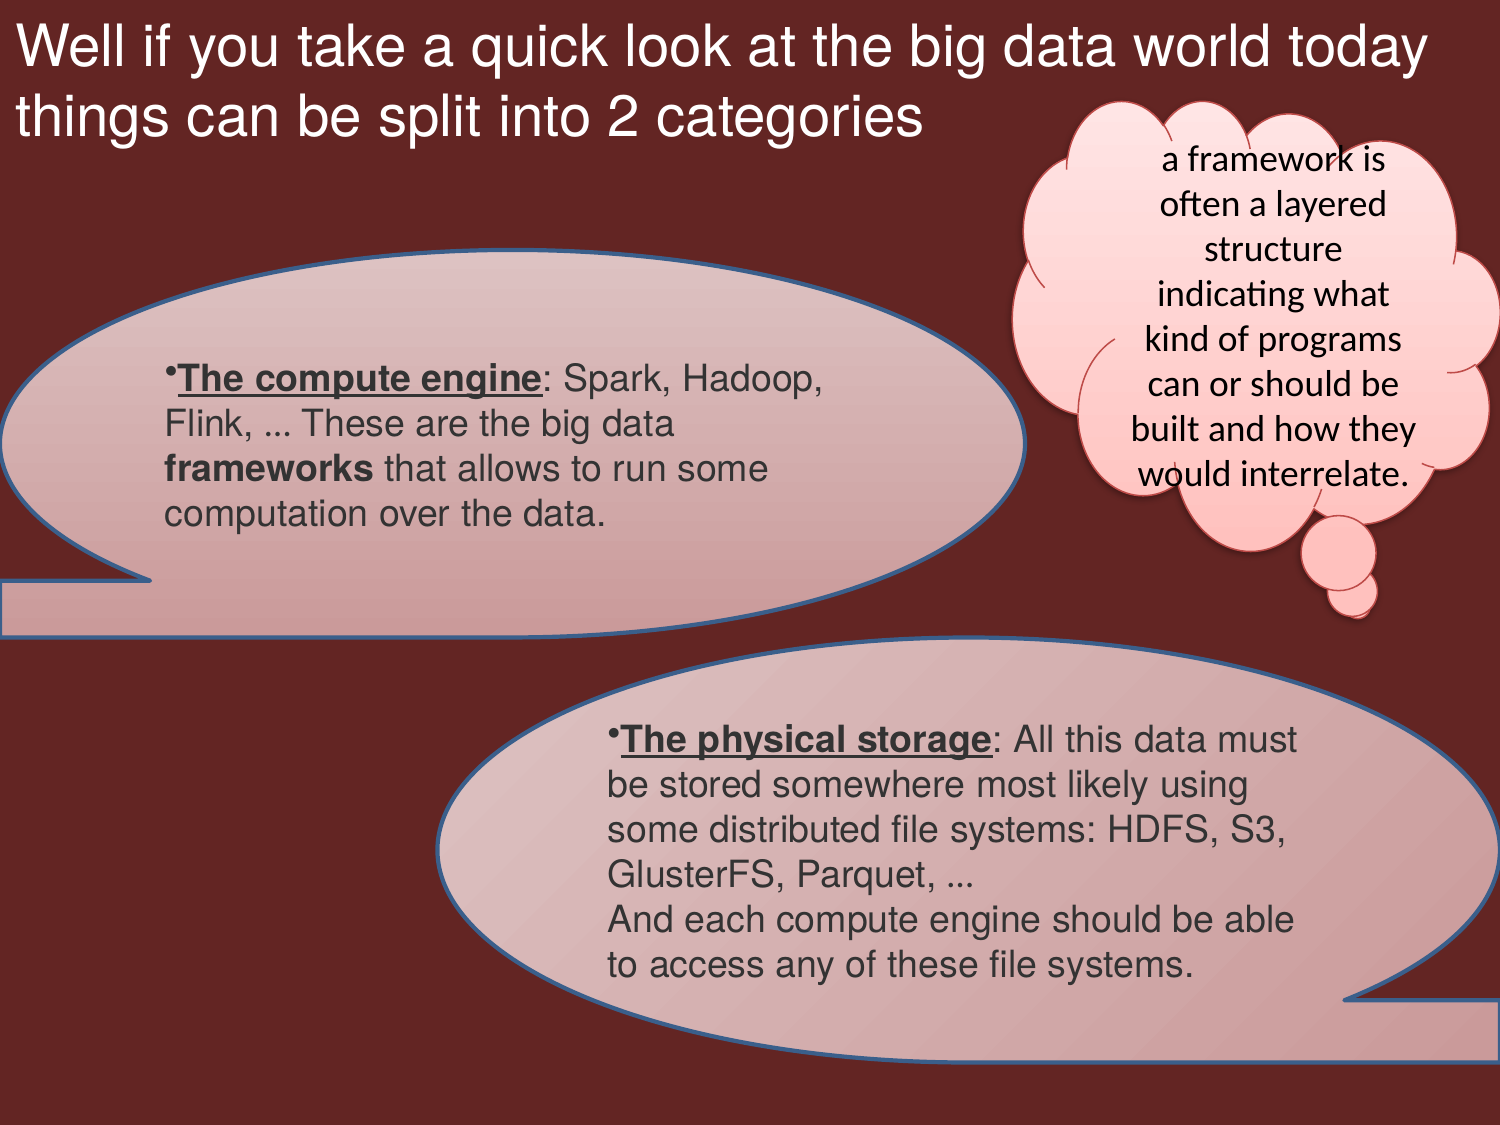

Well if you take a quick look at the big data world today things can be split into 2 categories

a framework is often a layered structure indicating what kind of programs can or should be built and how they would interrelate.
The compute engine: Spark, Hadoop, Flink, … These are the big data frameworks that allows to run some computation over the data.
The physical storage: All this data must be stored somewhere most likely using some distributed file systems: HDFS, S3, GlusterFS, Parquet, …
And each compute engine should be able to access any of these file systems.